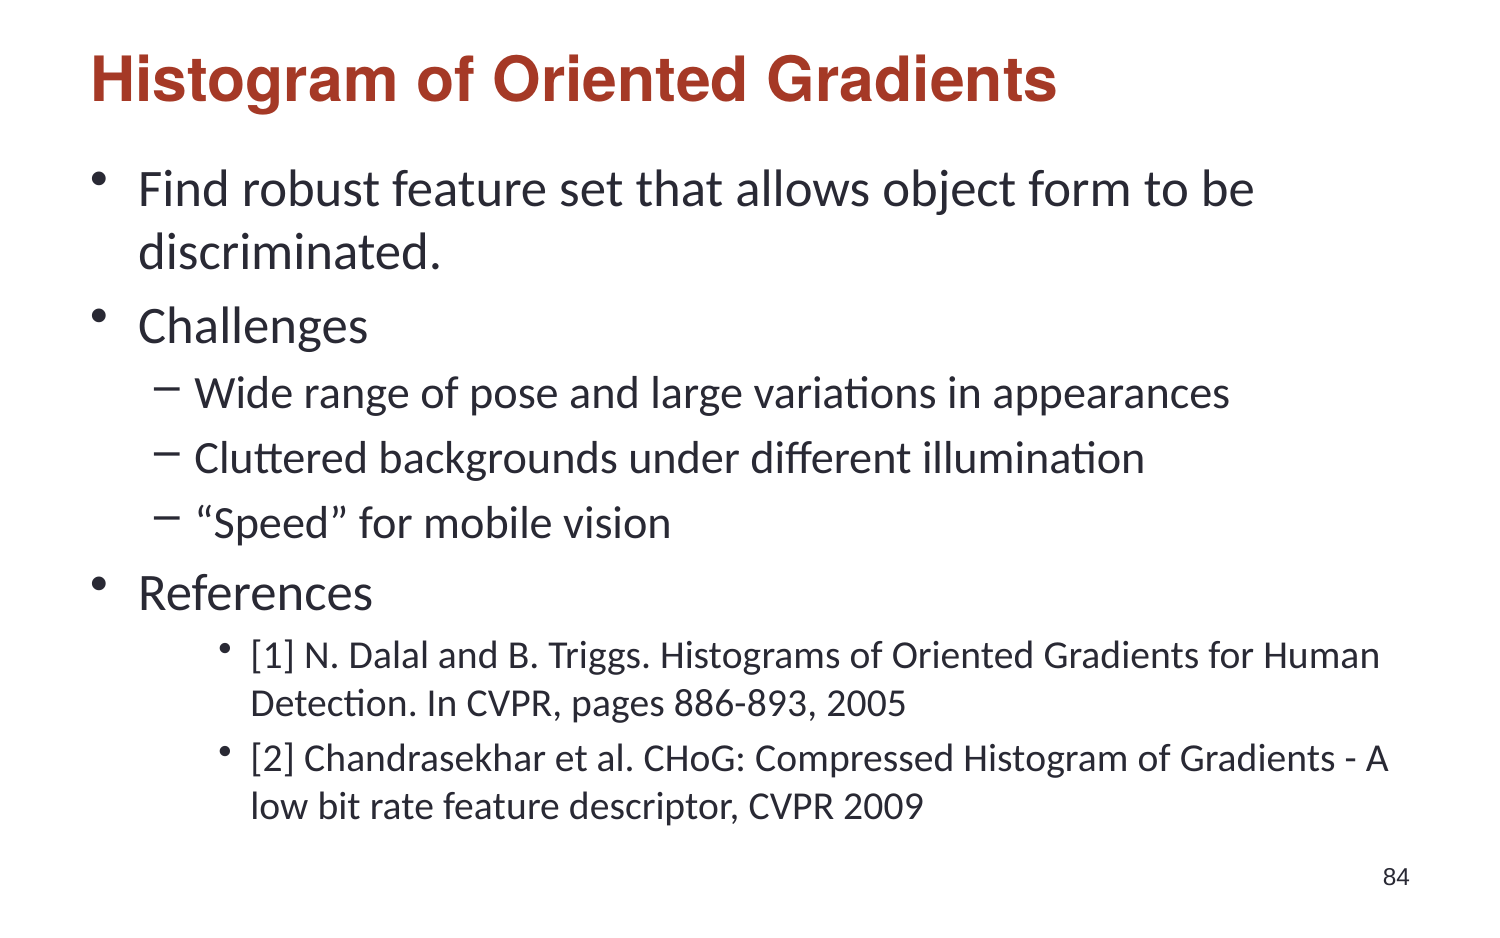

# Histogram of Oriented Gradients
Find robust feature set that allows object form to be discriminated.
Challenges
Wide range of pose and large variations in appearances
Cluttered backgrounds under different illumination
“Speed” for mobile vision
References
[1] N. Dalal and B. Triggs. Histograms of Oriented Gradients for Human Detection. In CVPR, pages 886-893, 2005
[2] Chandrasekhar et al. CHoG: Compressed Histogram of Gradients - A low bit rate feature descriptor, CVPR 2009
84